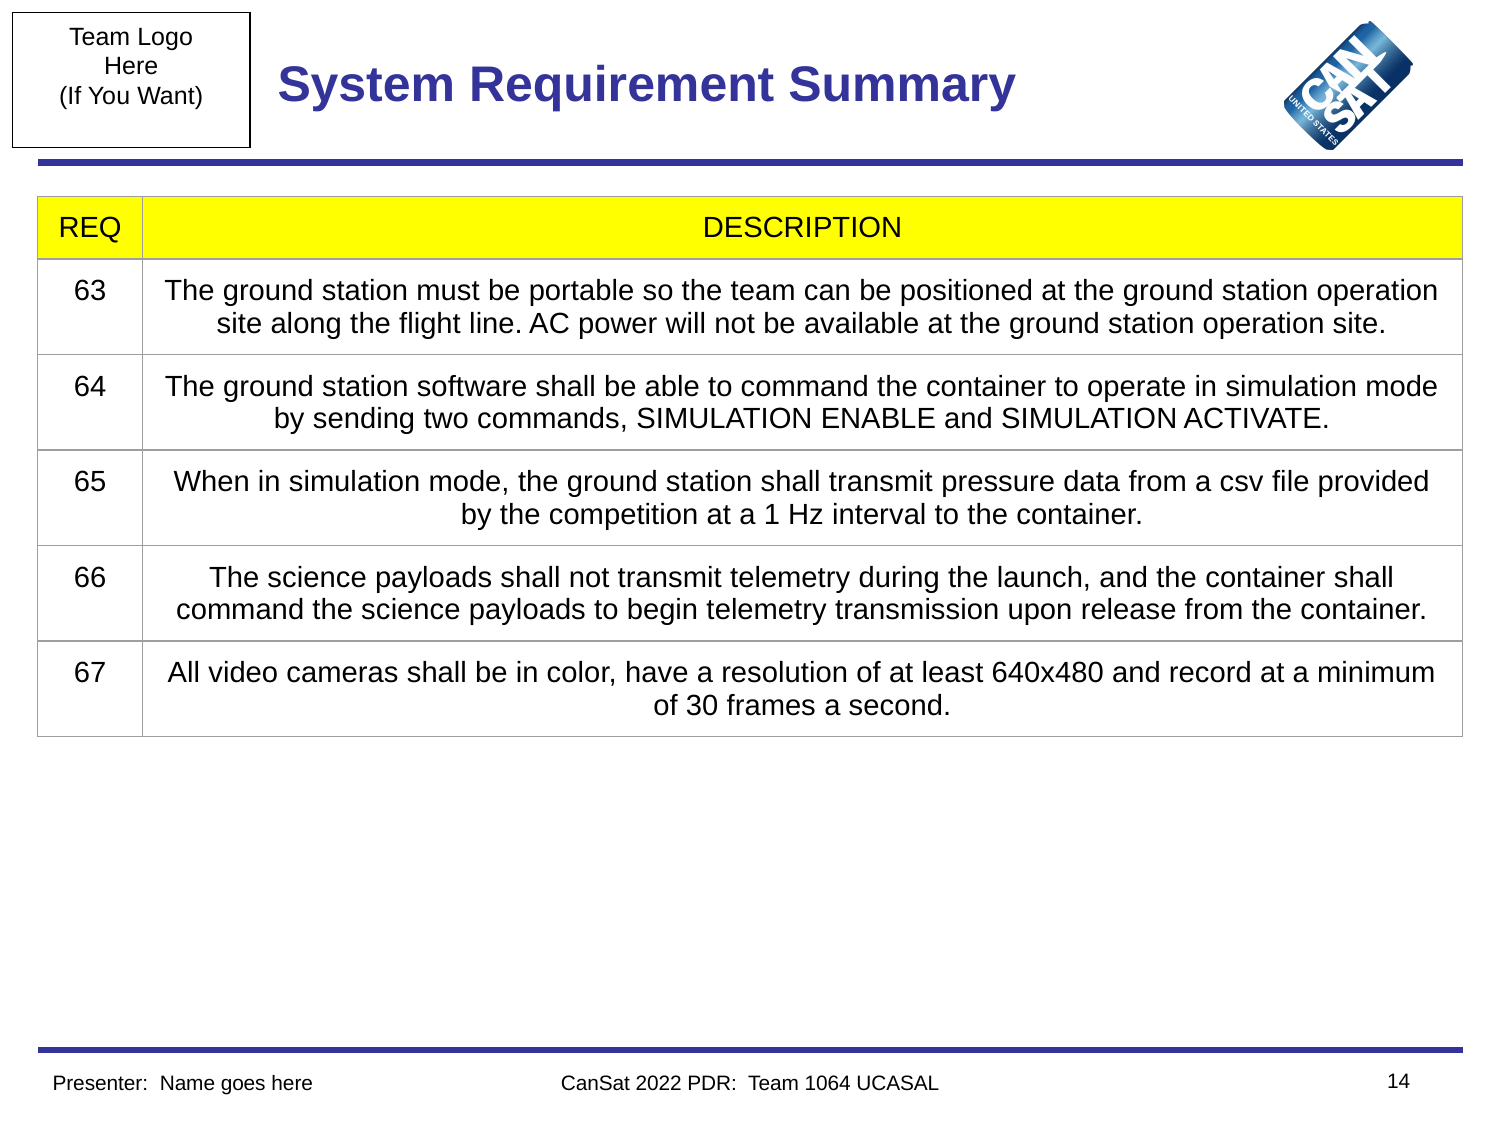

# System Requirement Summary

| REQ | DESCRIPTION |
| --- | --- |
| 63 | The ground station must be portable so the team can be positioned at the ground station operation site along the flight line. AC power will not be available at the ground station operation site. |
| 64 | The ground station software shall be able to command the container to operate in simulation mode by sending two commands, SIMULATION ENABLE and SIMULATION ACTIVATE. |
| 65 | When in simulation mode, the ground station shall transmit pressure data from a csv file provided by the competition at a 1 Hz interval to the container. |
| 66 | The science payloads shall not transmit telemetry during the launch, and the container shall command the science payloads to begin telemetry transmission upon release from the container. |
| 67 | All video cameras shall be in color, have a resolution of at least 640x480 and record at a minimum of 30 frames a second. |
14
Presenter:  Name goes here
CanSat 2022 PDR:  Team 1064 UCASAL